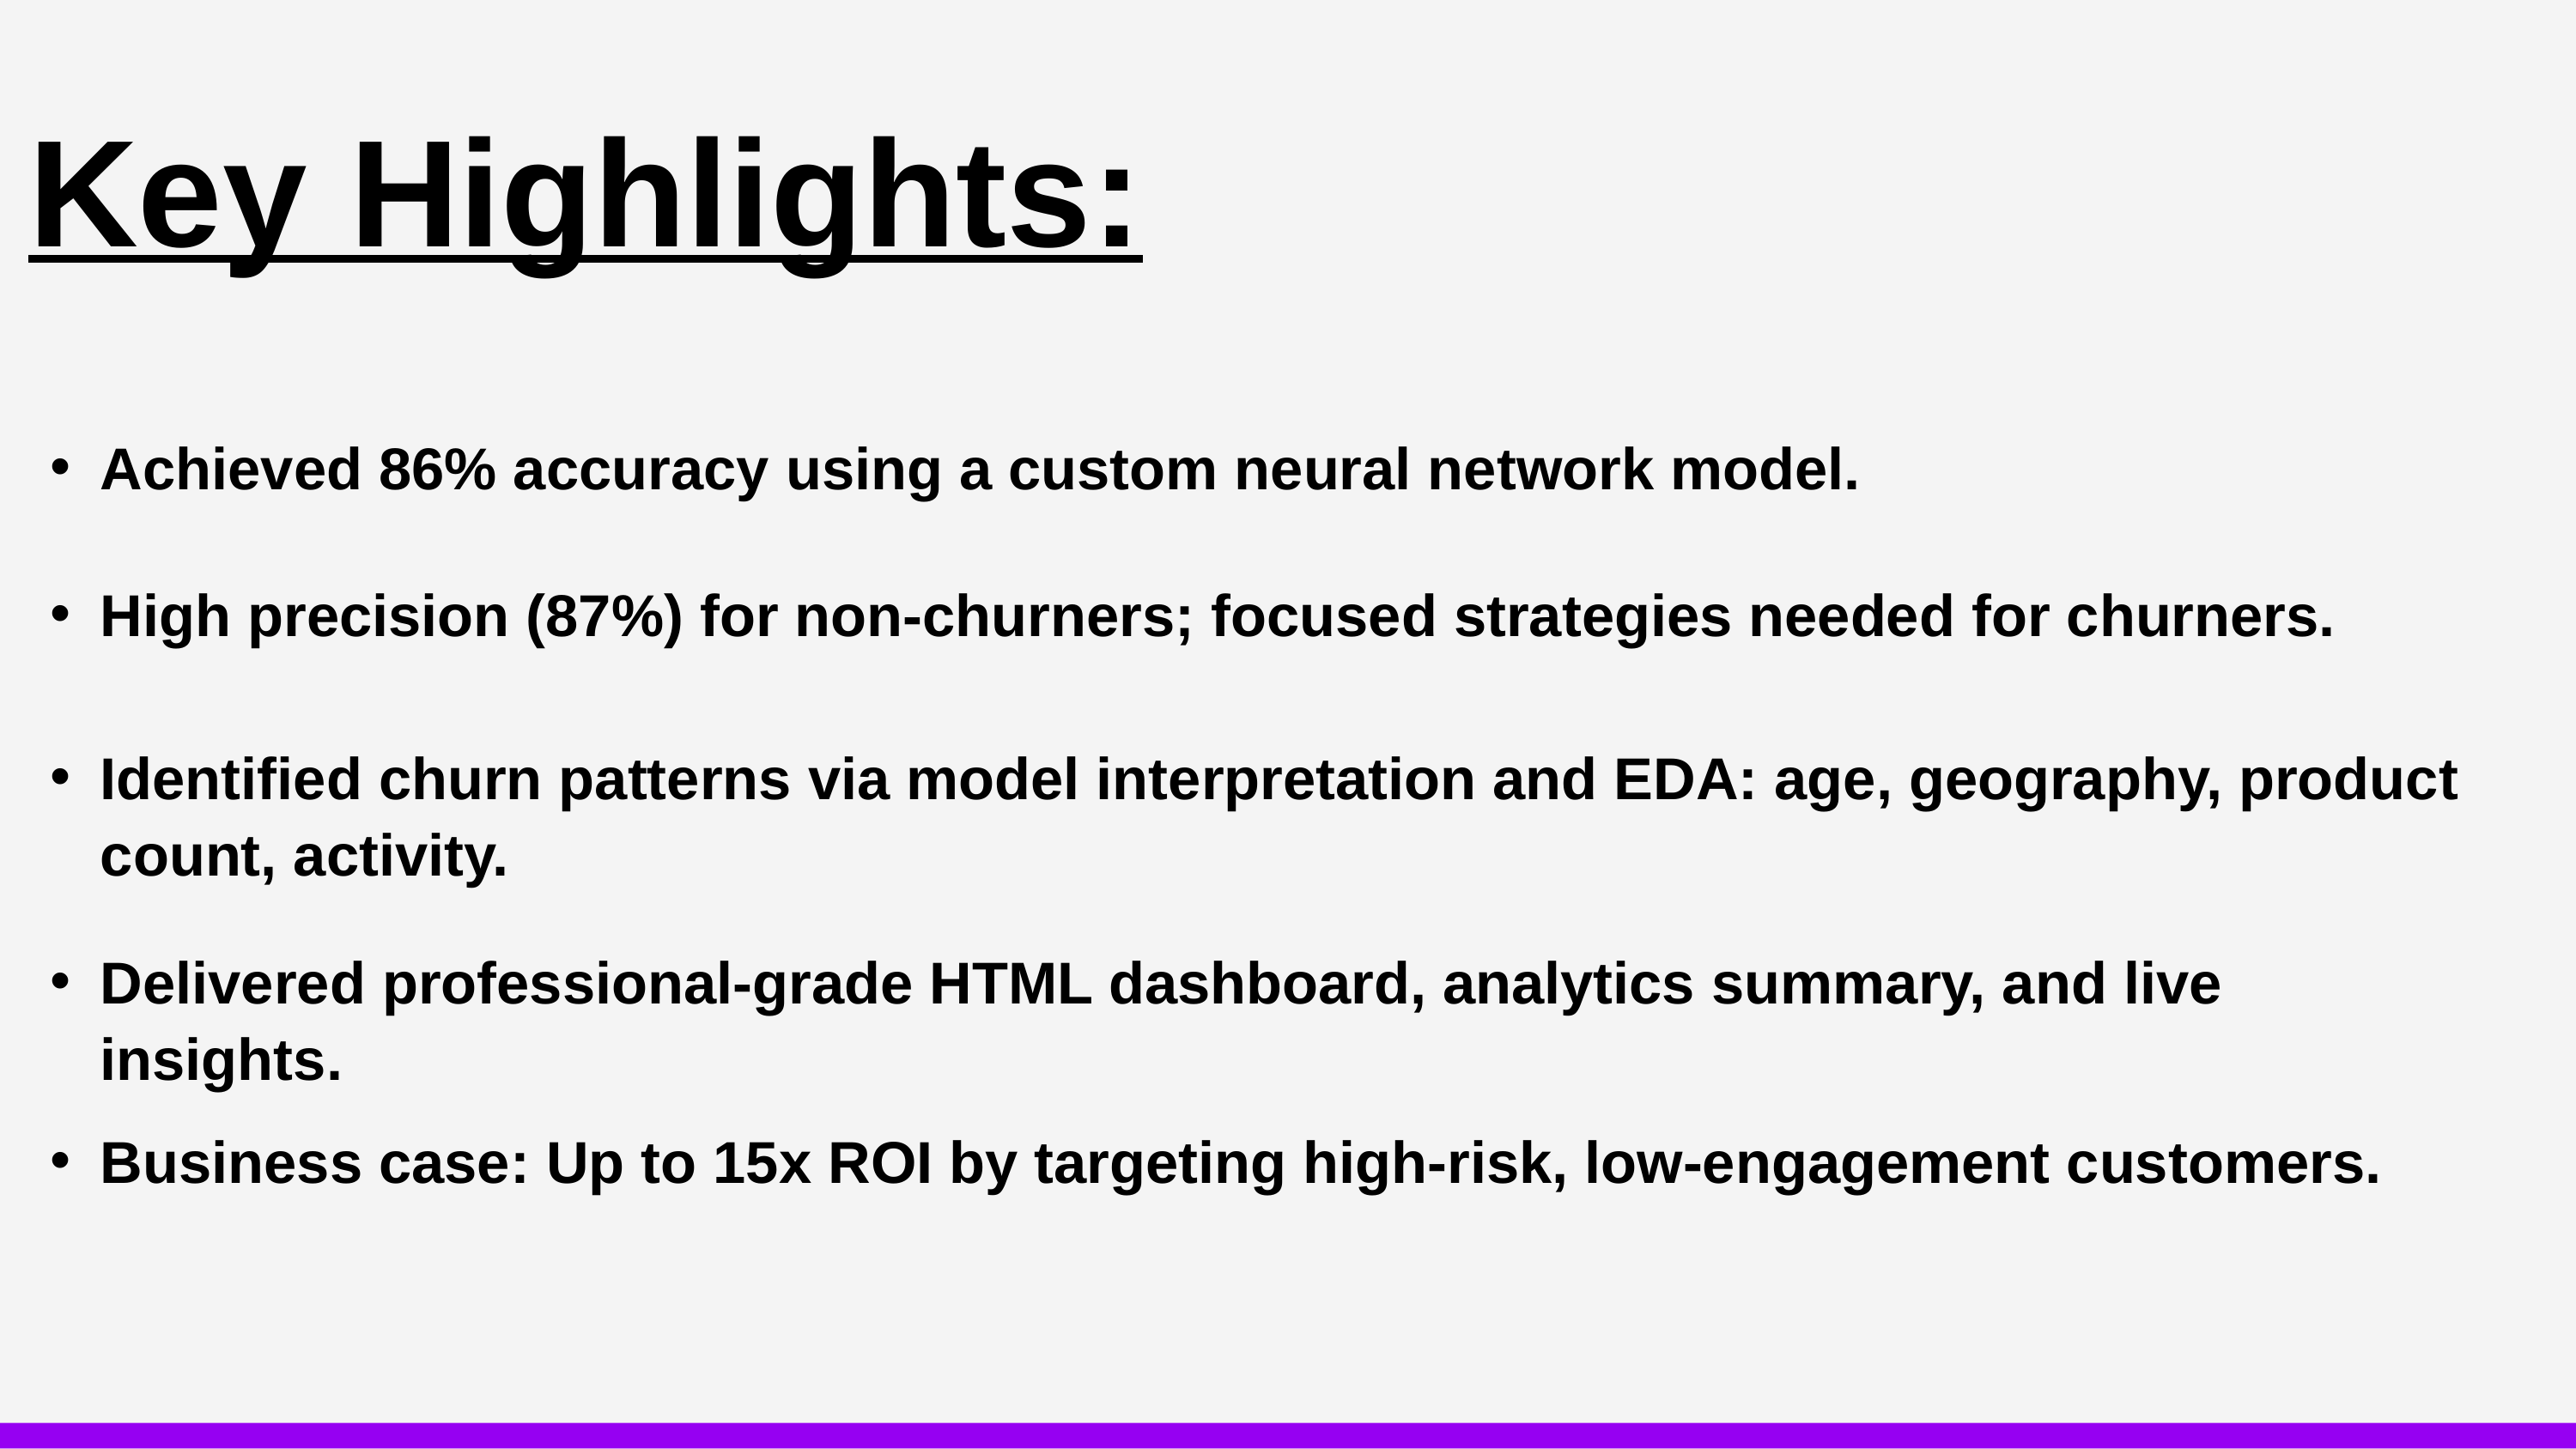

Key Highlights:
Achieved 86% accuracy using a custom neural network model.

High precision (87%) for non-churners; focused strategies needed for churners.
Identified churn patterns via model interpretation and EDA: age, geography, product count, activity.
Delivered professional-grade HTML dashboard, analytics summary, and live insights.
Business case: Up to 15x ROI by targeting high-risk, low-engagement customers.